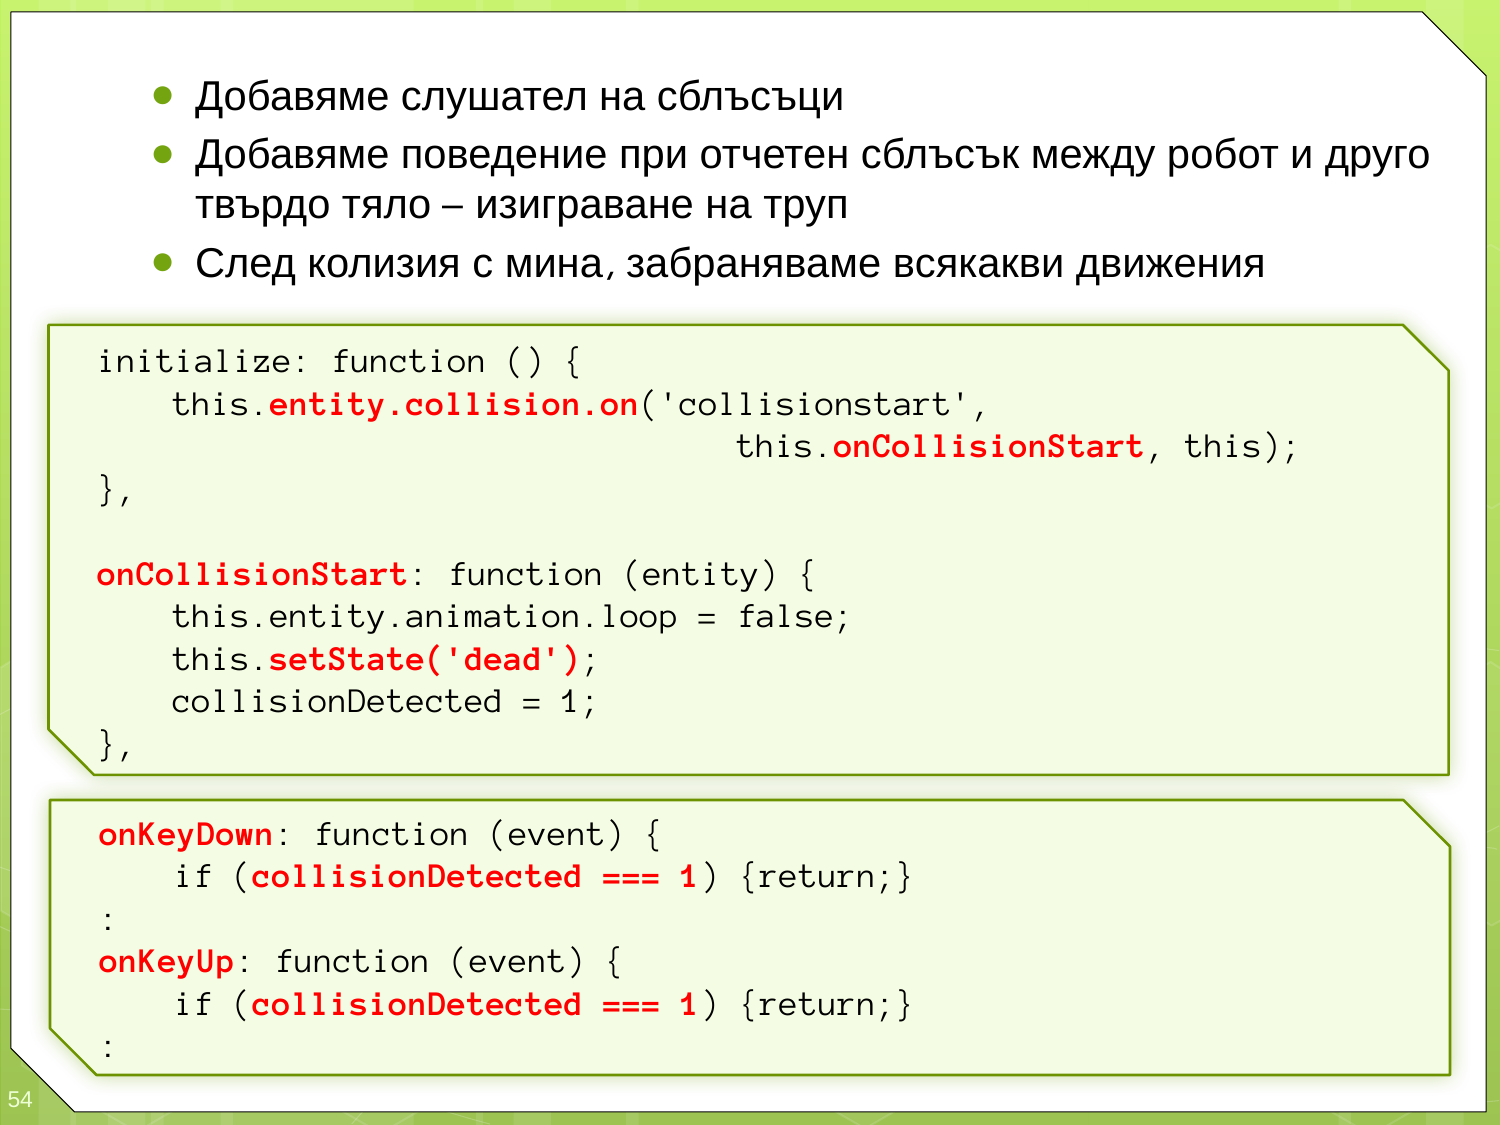

Добавяме слушател на сблъсъци
Добавяме поведение при отчетен сблъсък между робот и друго твърдо тяло – изиграване на труп
След колизия с мина, забраняваме всякакви движения

initialize: function () {
	this.entity.collision.on('collisionstart',
							  this.onCollisionStart, this);
},

onCollisionStart: function (entity) {
	this.entity.animation.loop = false;
	this.setState('dead');
	collisionDetected = 1;
},
onKeyDown: function (event) {
	if (collisionDetected === 1) {return;}
:
onKeyUp: function (event) {
	if (collisionDetected === 1) {return;}
: